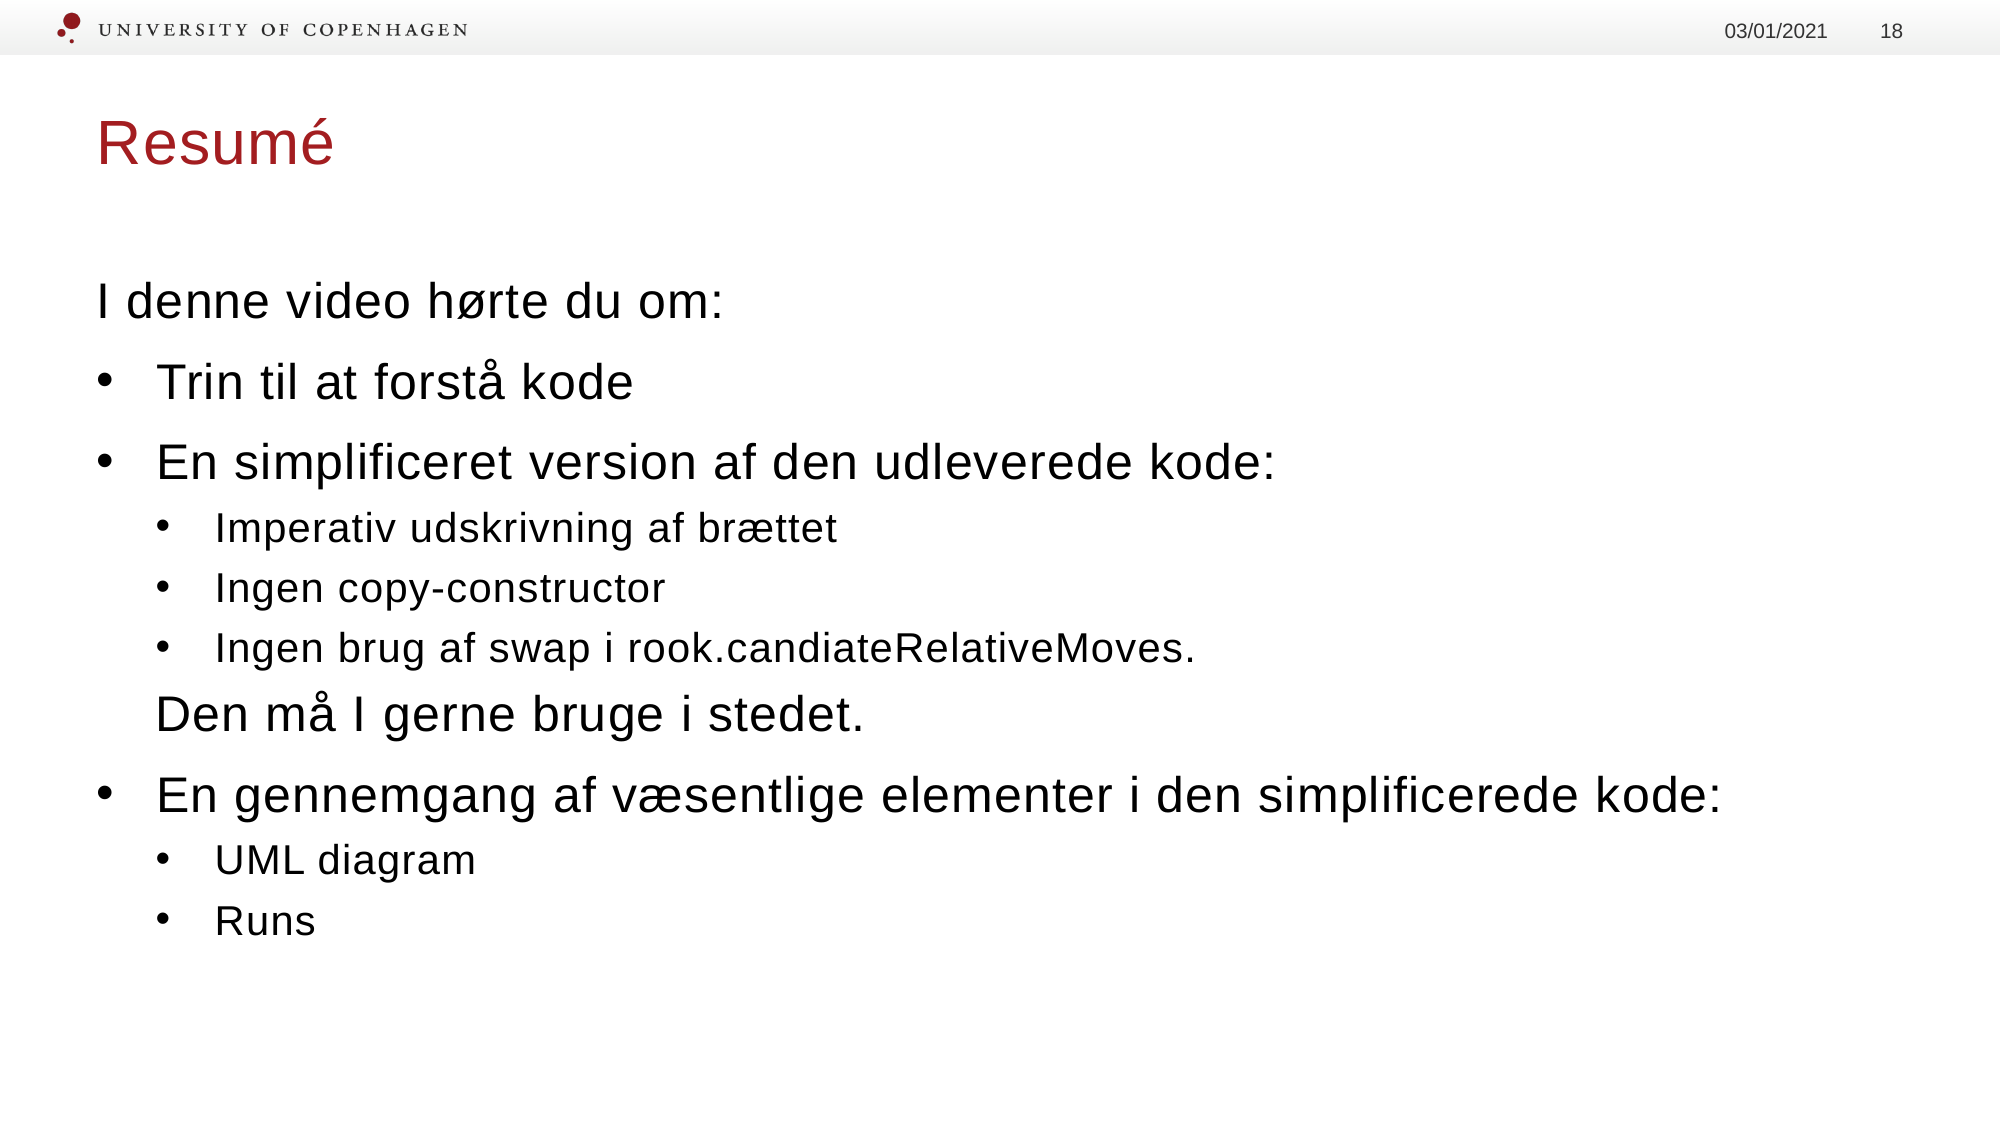

03/01/2021
18
# Resumé
I denne video hørte du om:
Trin til at forstå kode
En simplificeret version af den udleverede kode:
Imperativ udskrivning af brættet
Ingen copy-constructor
Ingen brug af swap i rook.candiateRelativeMoves.
Den må I gerne bruge i stedet.
En gennemgang af væsentlige elementer i den simplificerede kode:
UML diagram
Runs